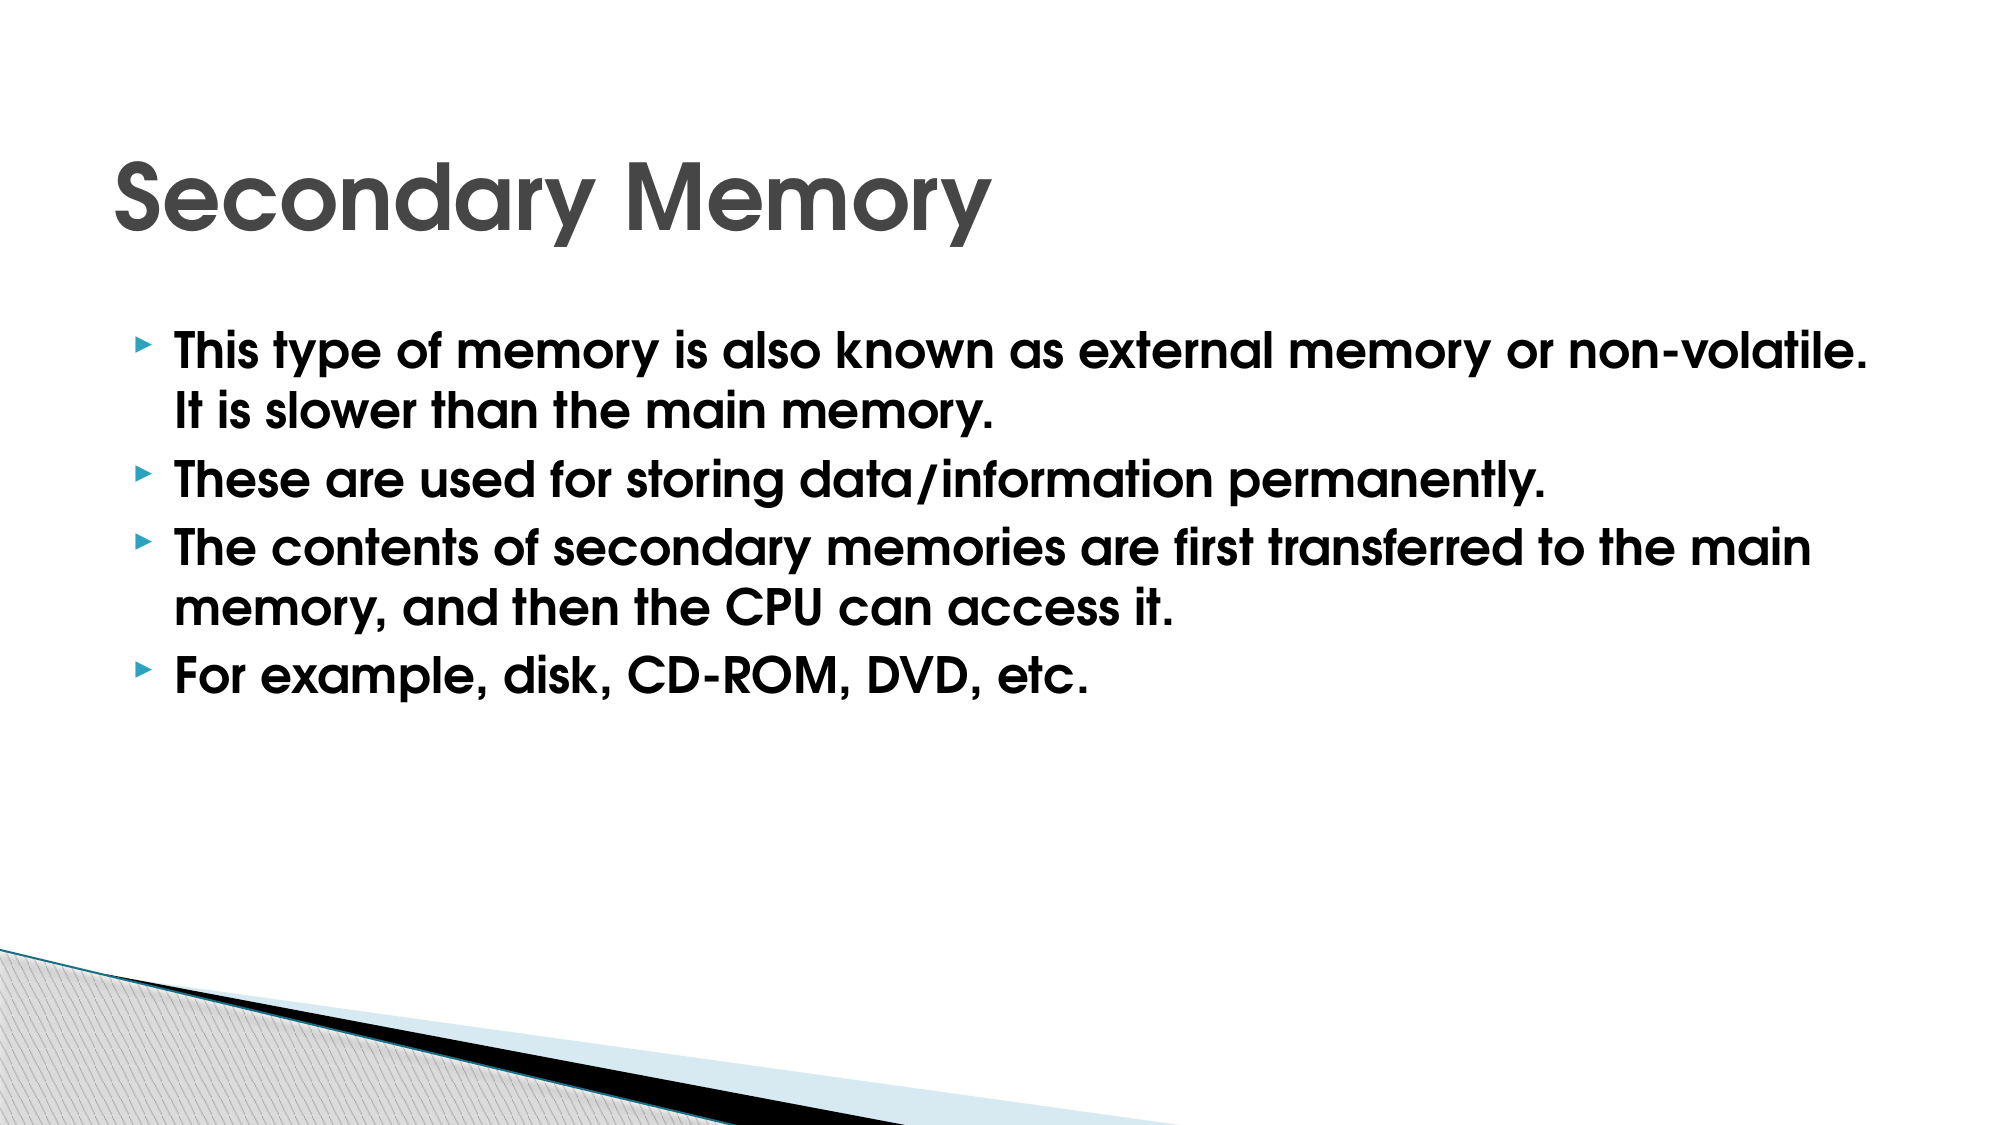

# Secondary Memory

This type of memory is also known as external memory or non-volatile. It is slower than the main memory.
These are used for storing data/information permanently.
The contents of secondary memories are first transferred to the main memory, and then the CPU can access it.
For example, disk, CD-ROM, DVD, etc.